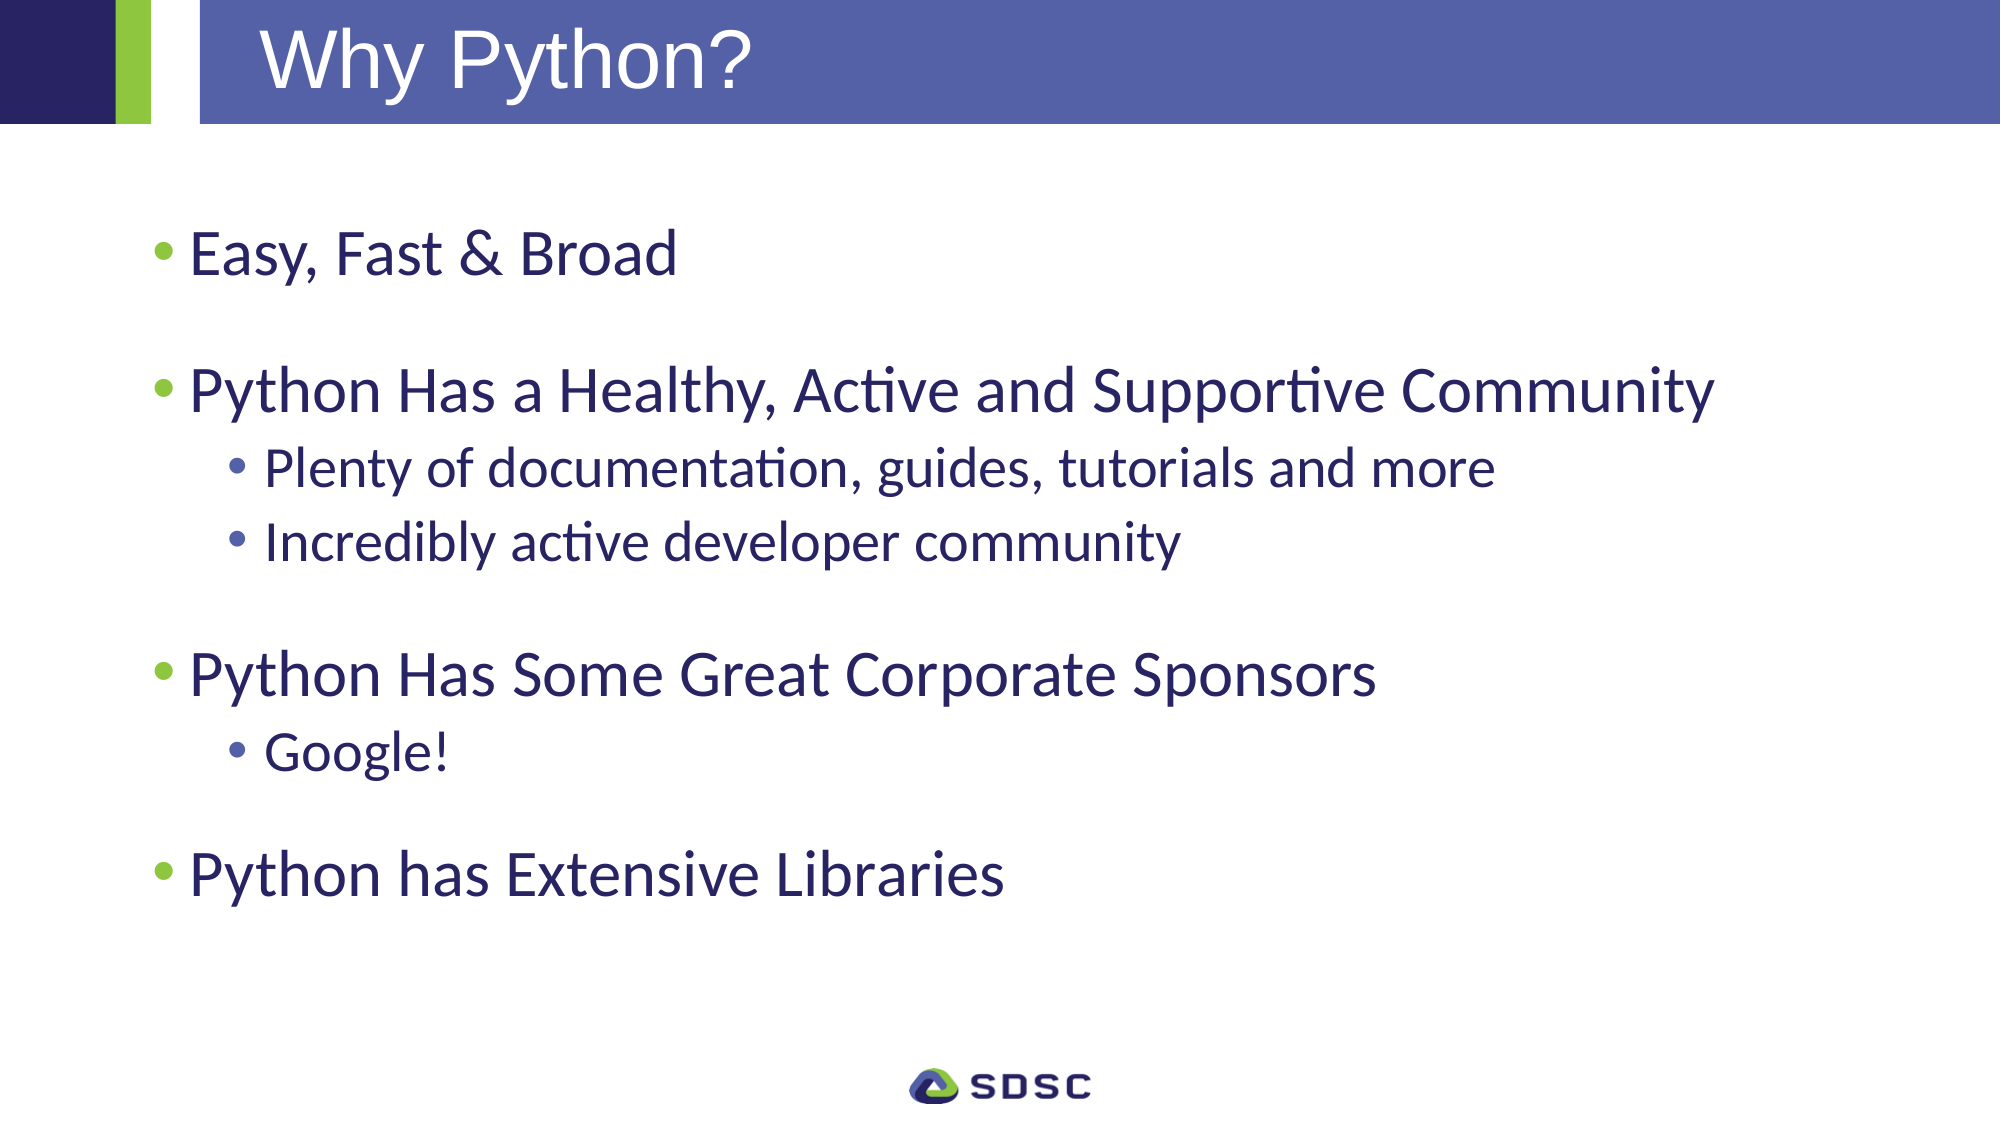

# Why Python?
Easy, Fast & Broad

Python Has a Healthy, Active and Supportive Community
Plenty of documentation, guides, tutorials and more
Incredibly active developer community

Python Has Some Great Corporate Sponsors
Google!

Python has Extensive Libraries